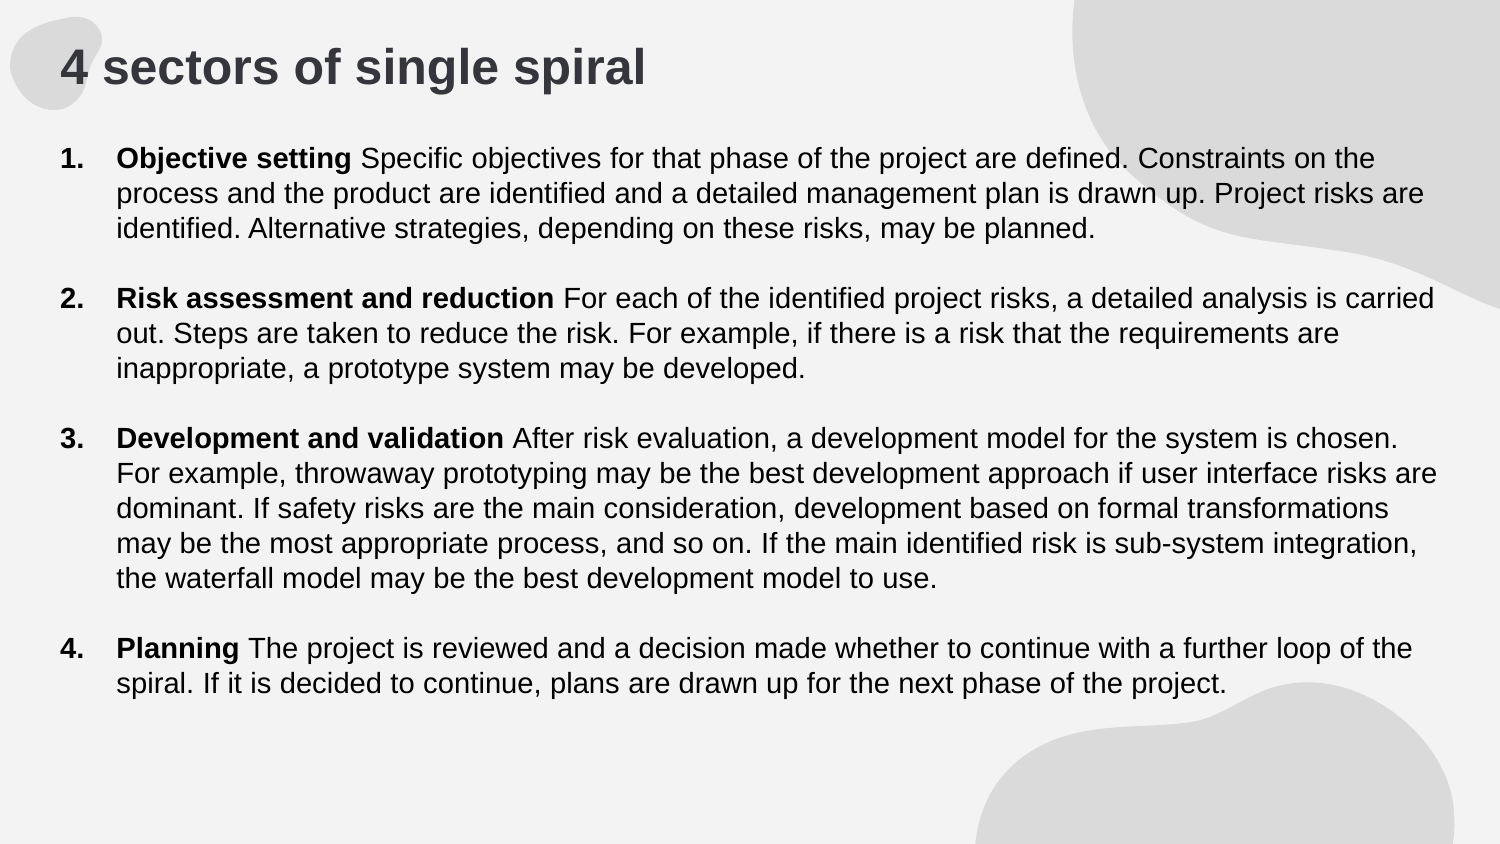

# 4 sectors of single spiral
Objective setting Specific objectives for that phase of the project are defined. Constraints on the process and the product are identified and a detailed management plan is drawn up. Project risks are identified. Alternative strategies, depending on these risks, may be planned.

Risk assessment and reduction For each of the identified project risks, a detailed analysis is carried out. Steps are taken to reduce the risk. For example, if there is a risk that the requirements are inappropriate, a prototype system may be developed.

Development and validation After risk evaluation, a development model for the system is chosen. For example, throwaway prototyping may be the best development approach if user interface risks are dominant. If safety risks are the main consideration, development based on formal transformations may be the most appropriate process, and so on. If the main identified risk is sub-system integration, the waterfall model may be the best development model to use.

Planning The project is reviewed and a decision made whether to continue with a further loop of the spiral. If it is decided to continue, plans are drawn up for the next phase of the project.